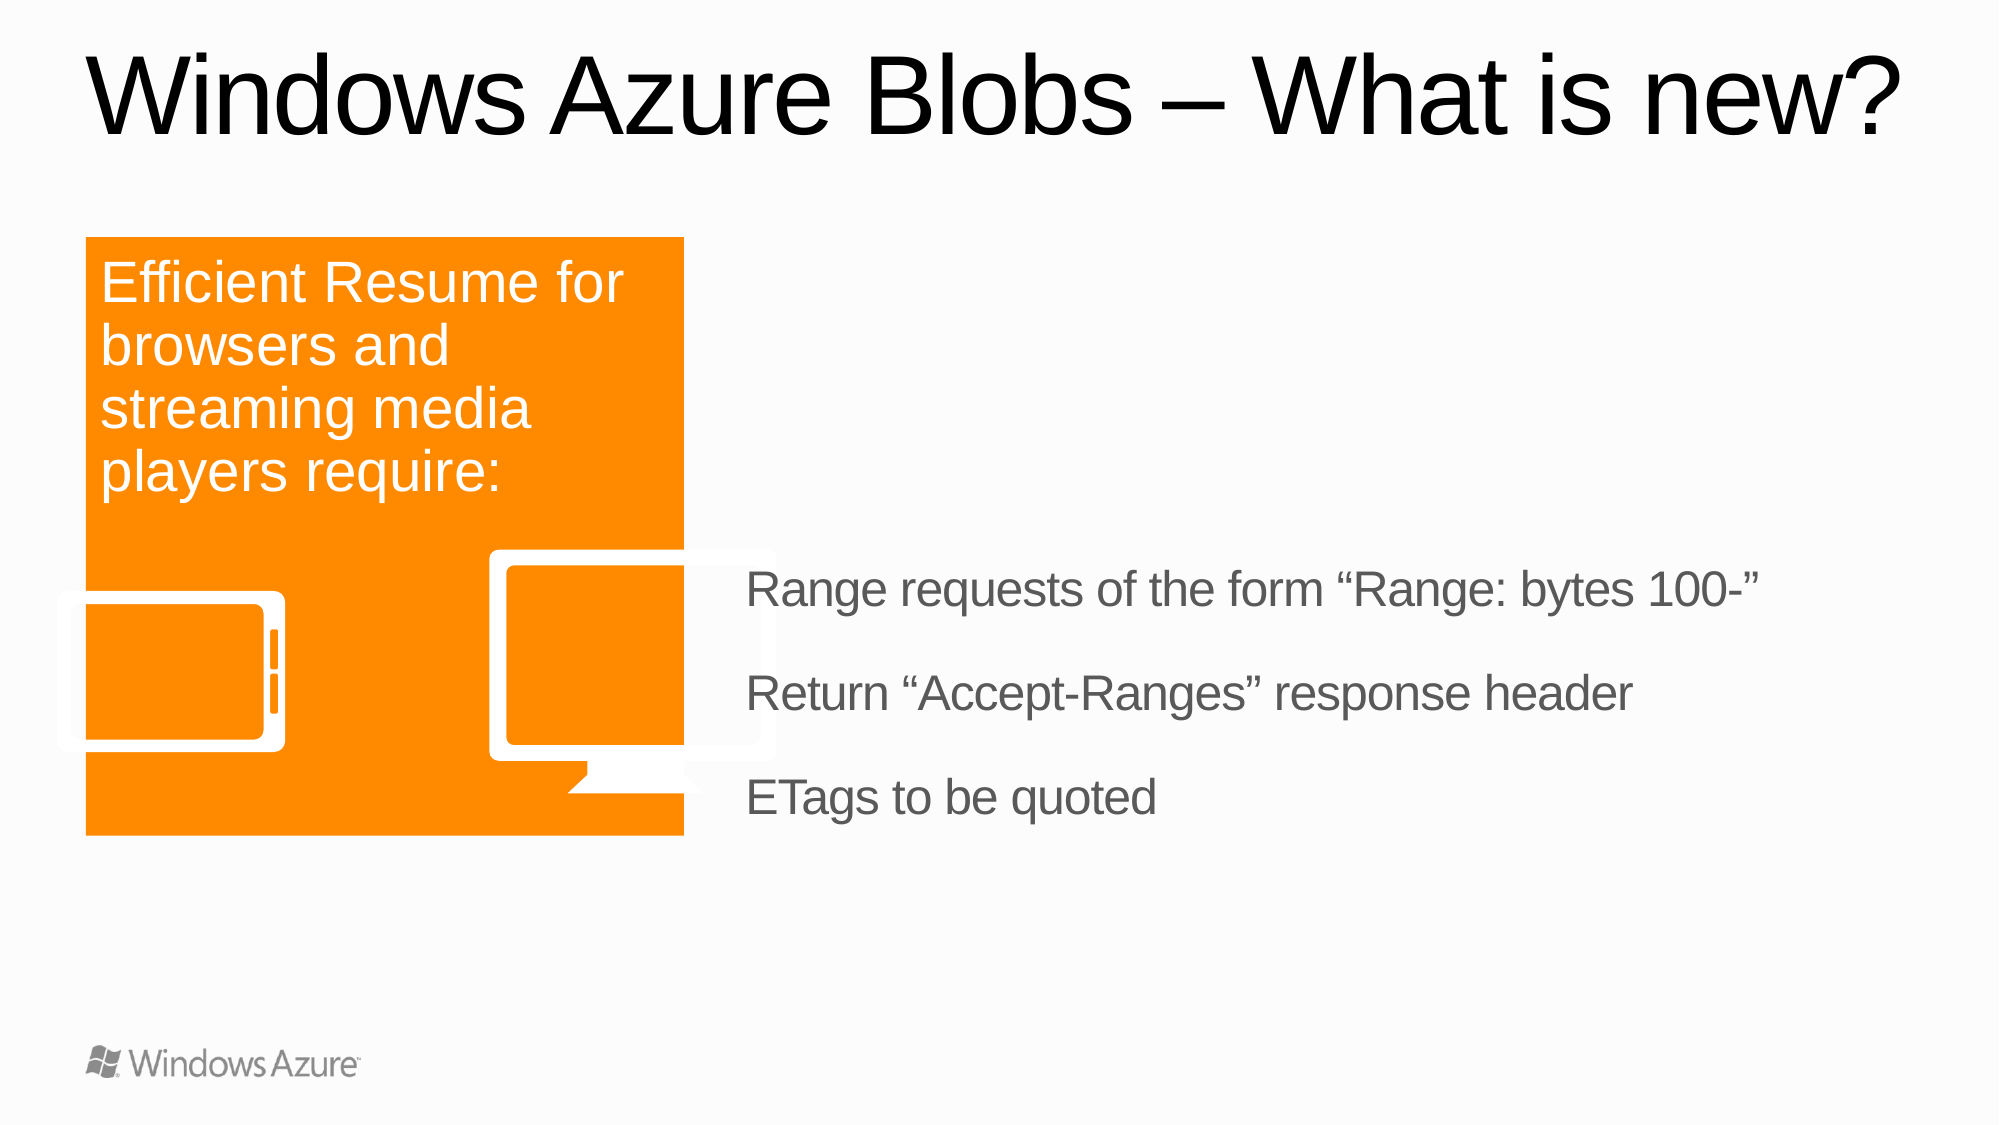

# Windows Azure Blobs – What is new?
Efficient Resume for browsers and streaming media players require:

Range requests of the form “Range: bytes 100-”
Return “Accept-Ranges” response header
ETags to be quoted